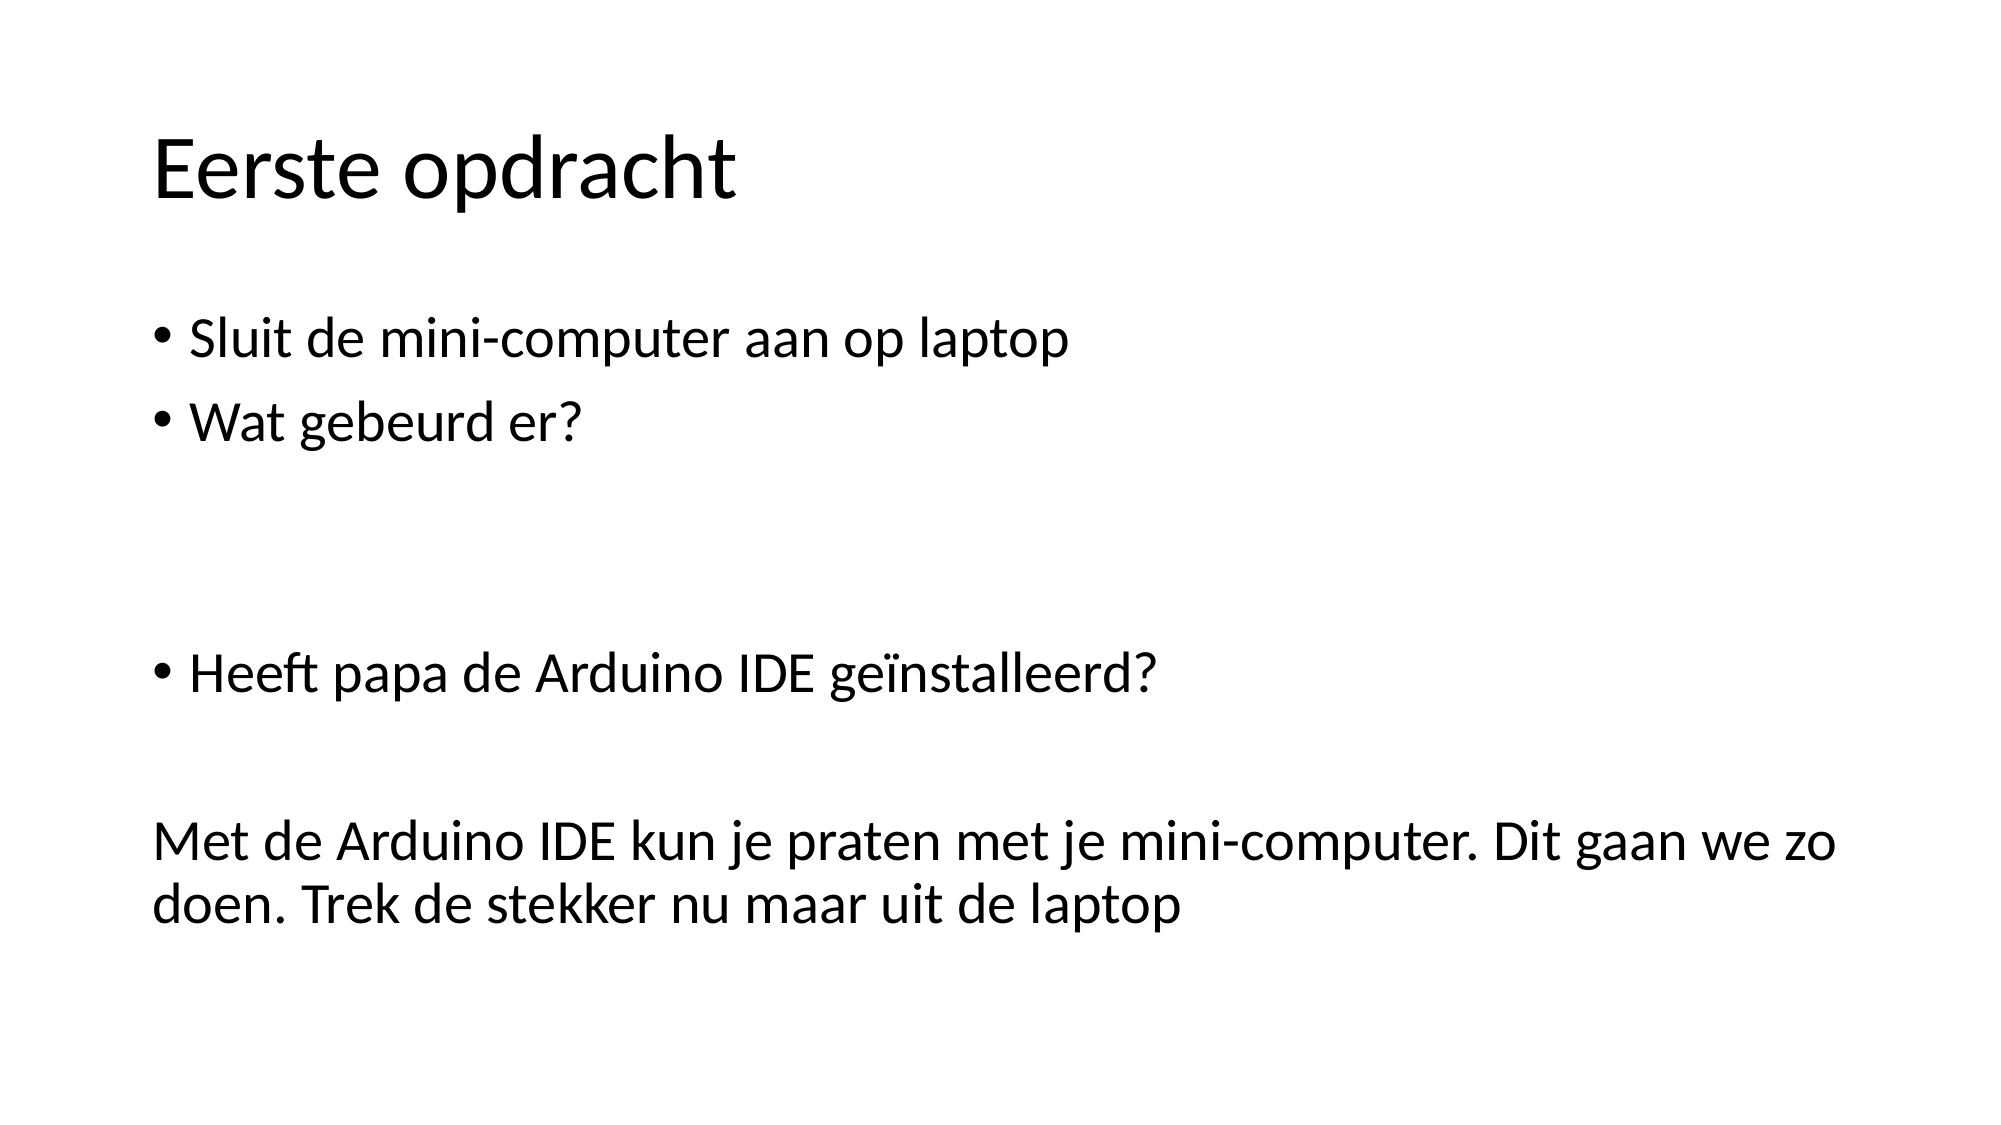

# Eerste opdracht
Sluit de mini-computer aan op laptop
Wat gebeurd er?

Heeft papa de Arduino IDE geïnstalleerd?

Met de Arduino IDE kun je praten met je mini-computer. Dit gaan we zo doen. Trek de stekker nu maar uit de laptop